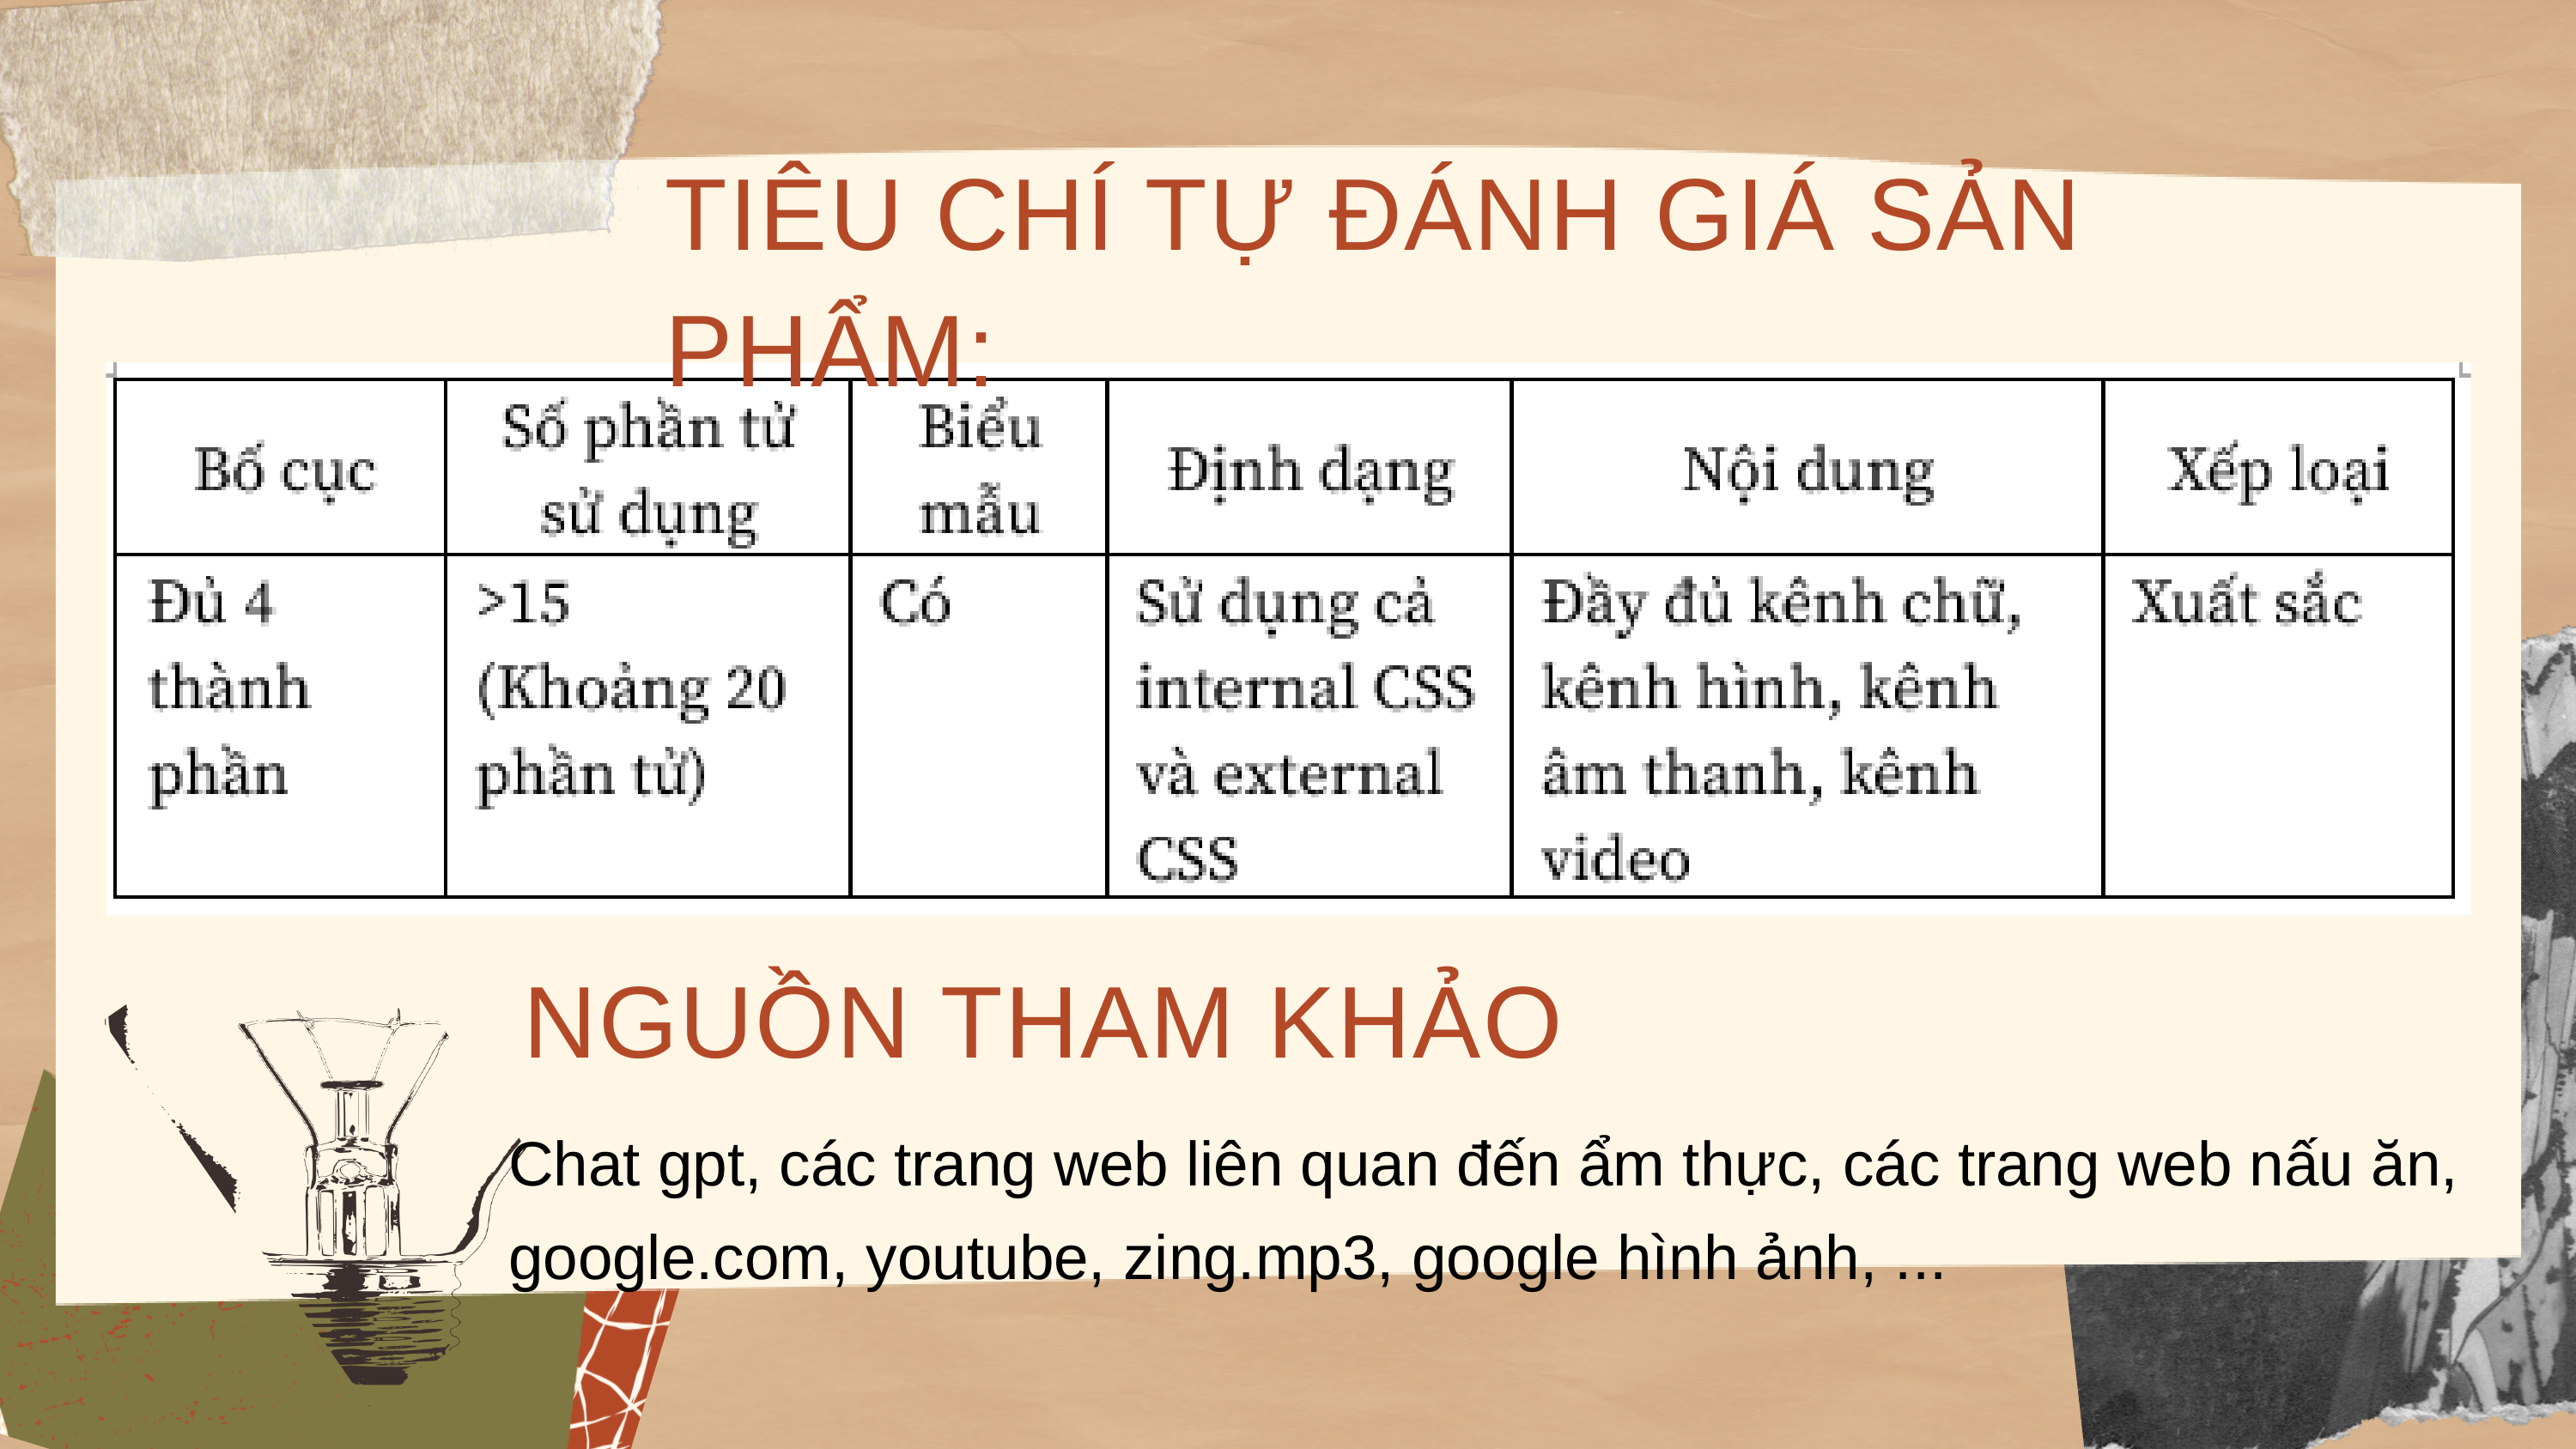

TIÊU CHÍ TỰ ĐÁNH GIÁ SẢN PHẨM:

NGUỒN THAM KHẢO

Chat gpt, các trang web liên quan đến ẩm thực, các trang web nấu ăn, google.com, youtube, zing.mp3, google hình ảnh, ...